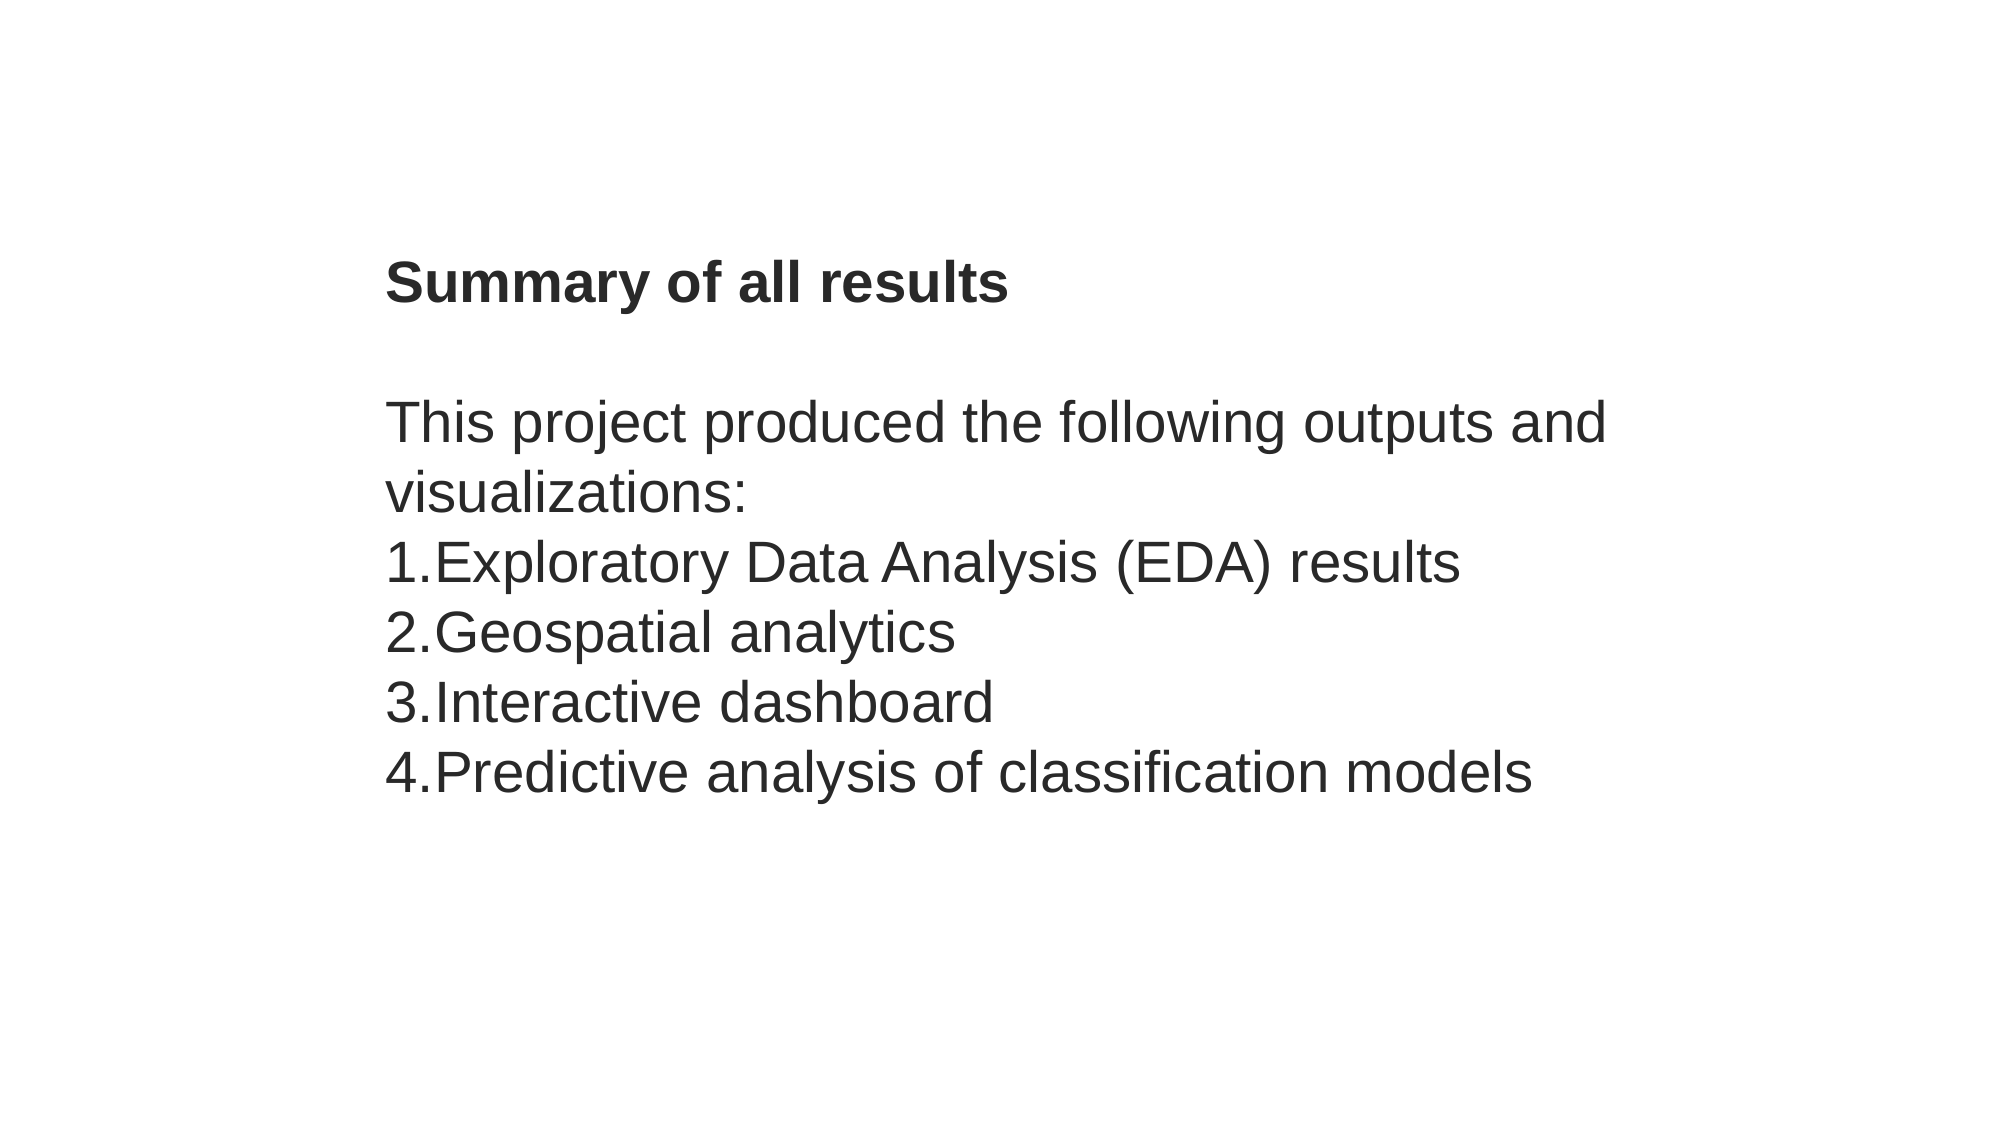

Summary of all results

This project produced the following outputs and
visualizations:
Exploratory Data Analysis (EDA) results
Geospatial analytics
Interactive dashboard
Predictive analysis of classification models